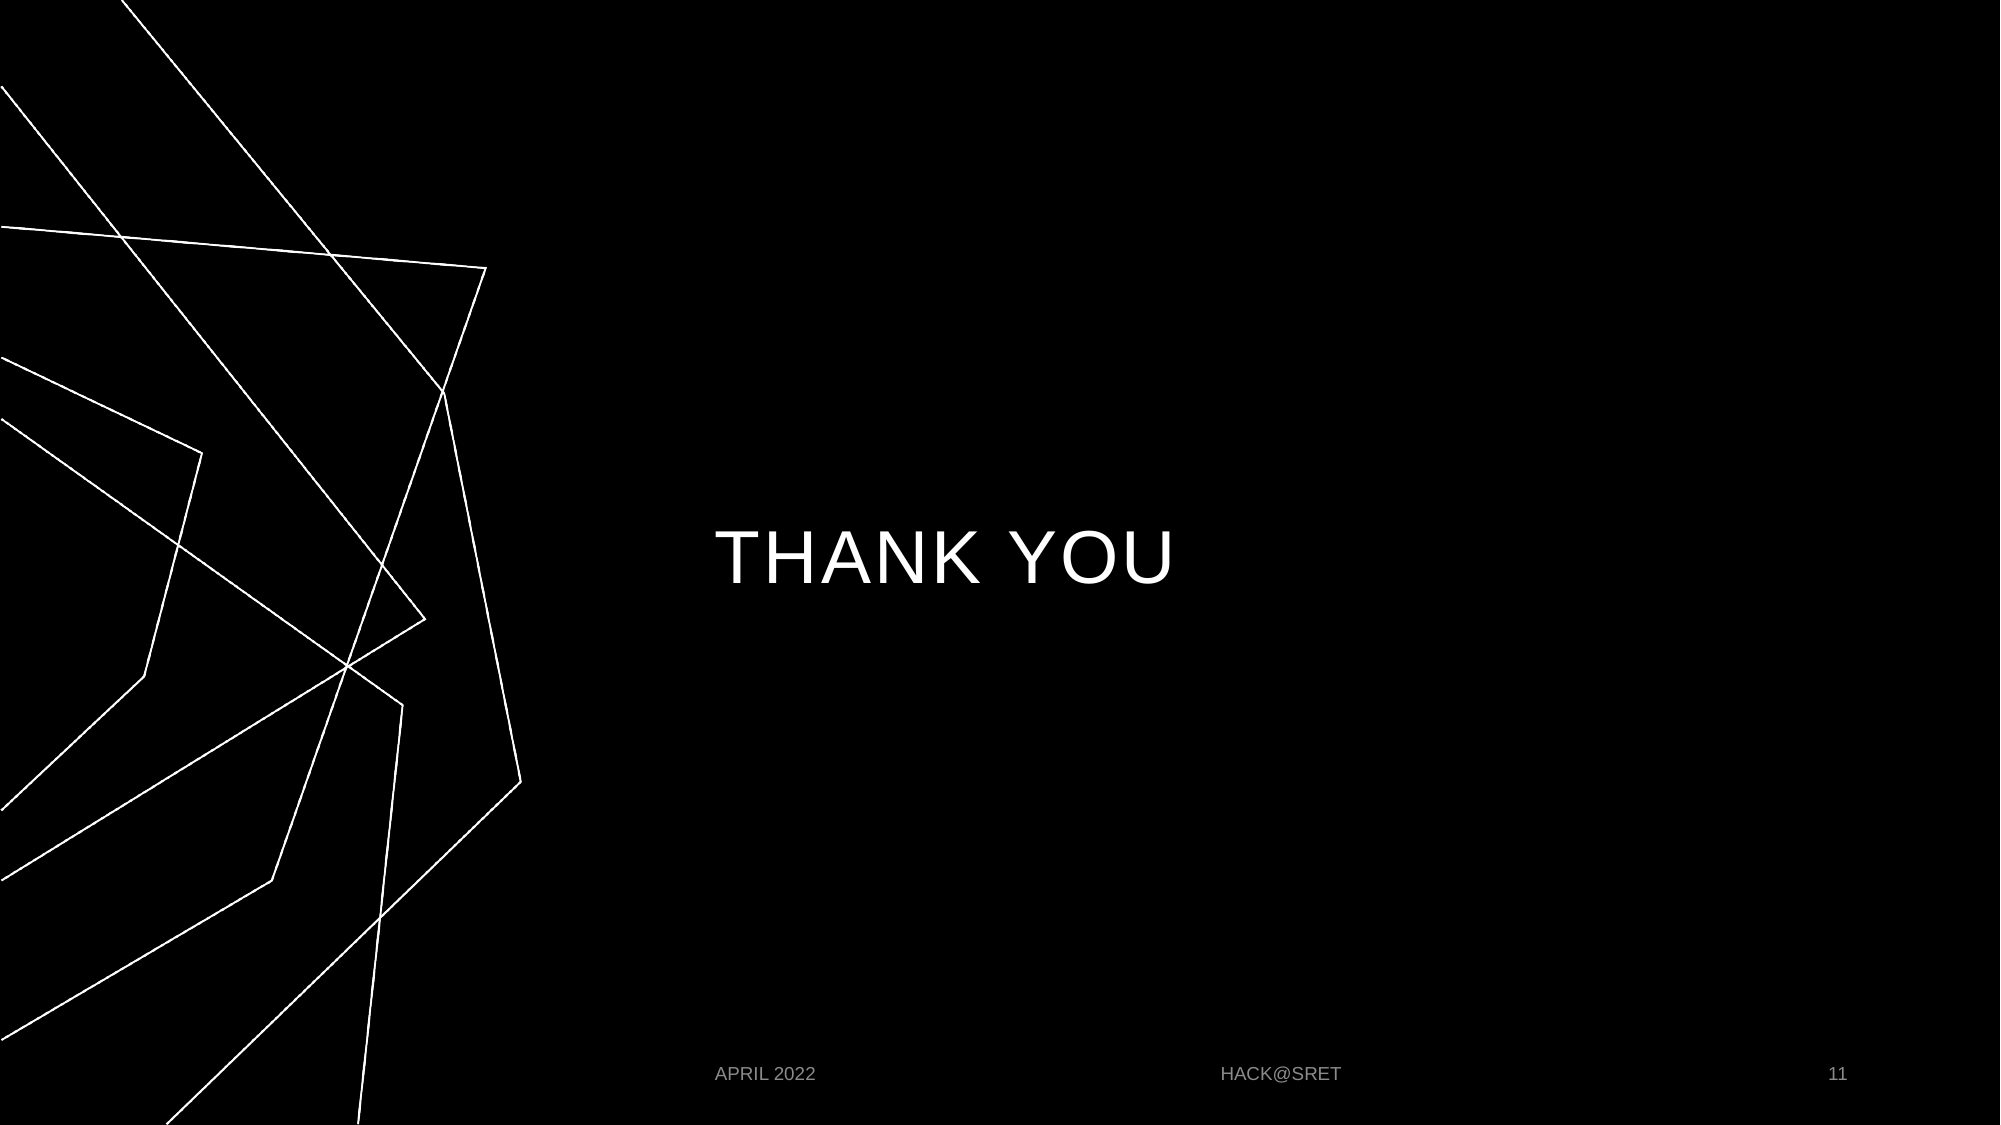

# THANK YOU
APRIL 2022
HACK@SRET
11